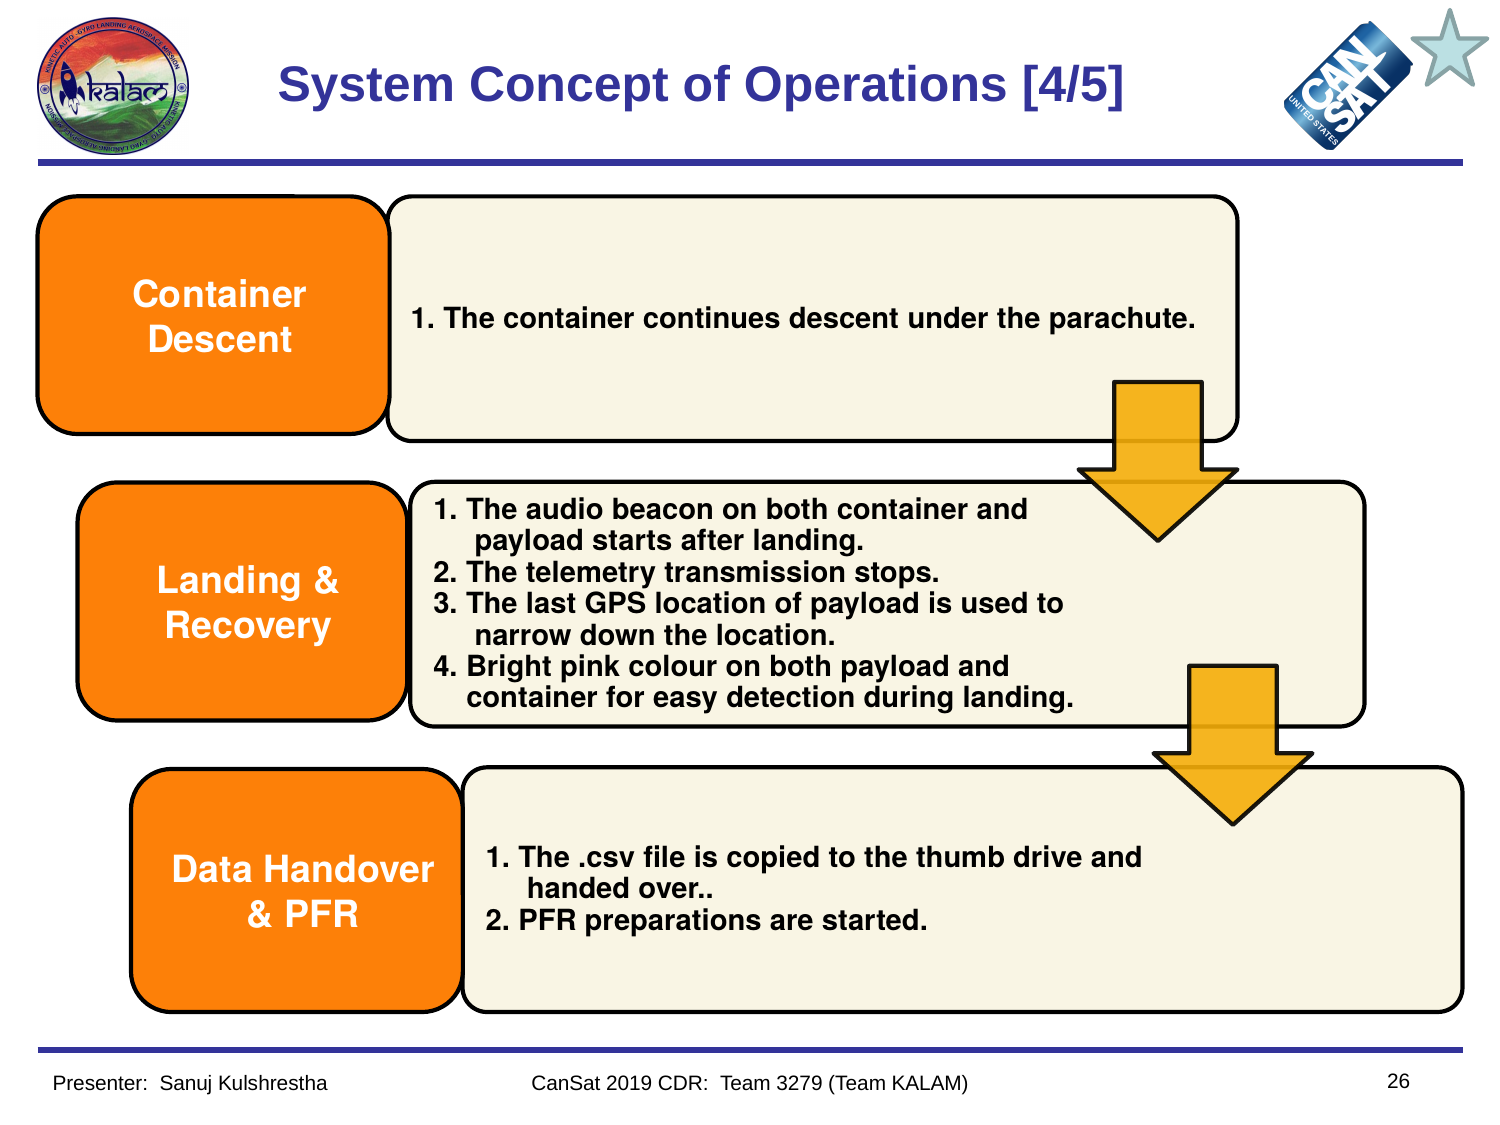

# System Concept of Operations [4/5]
Container Descent
1. The container continues descent under the parachute.
1. The audio beacon on both container and
     payload starts after landing.
2. The telemetry transmission stops.
3. The last GPS location of payload is used to
     narrow down the location.
4. Bright pink colour on both payload and
    container for easy detection during landing.
1. The .csv file is copied to the thumb drive and
     handed over..
2. PFR preparations are started.

Landing & Recovery
Data Handover & PFR
26
Presenter:  Sanuj Kulshrestha
CanSat 2019 CDR:  Team 3279 (Team KALAM)